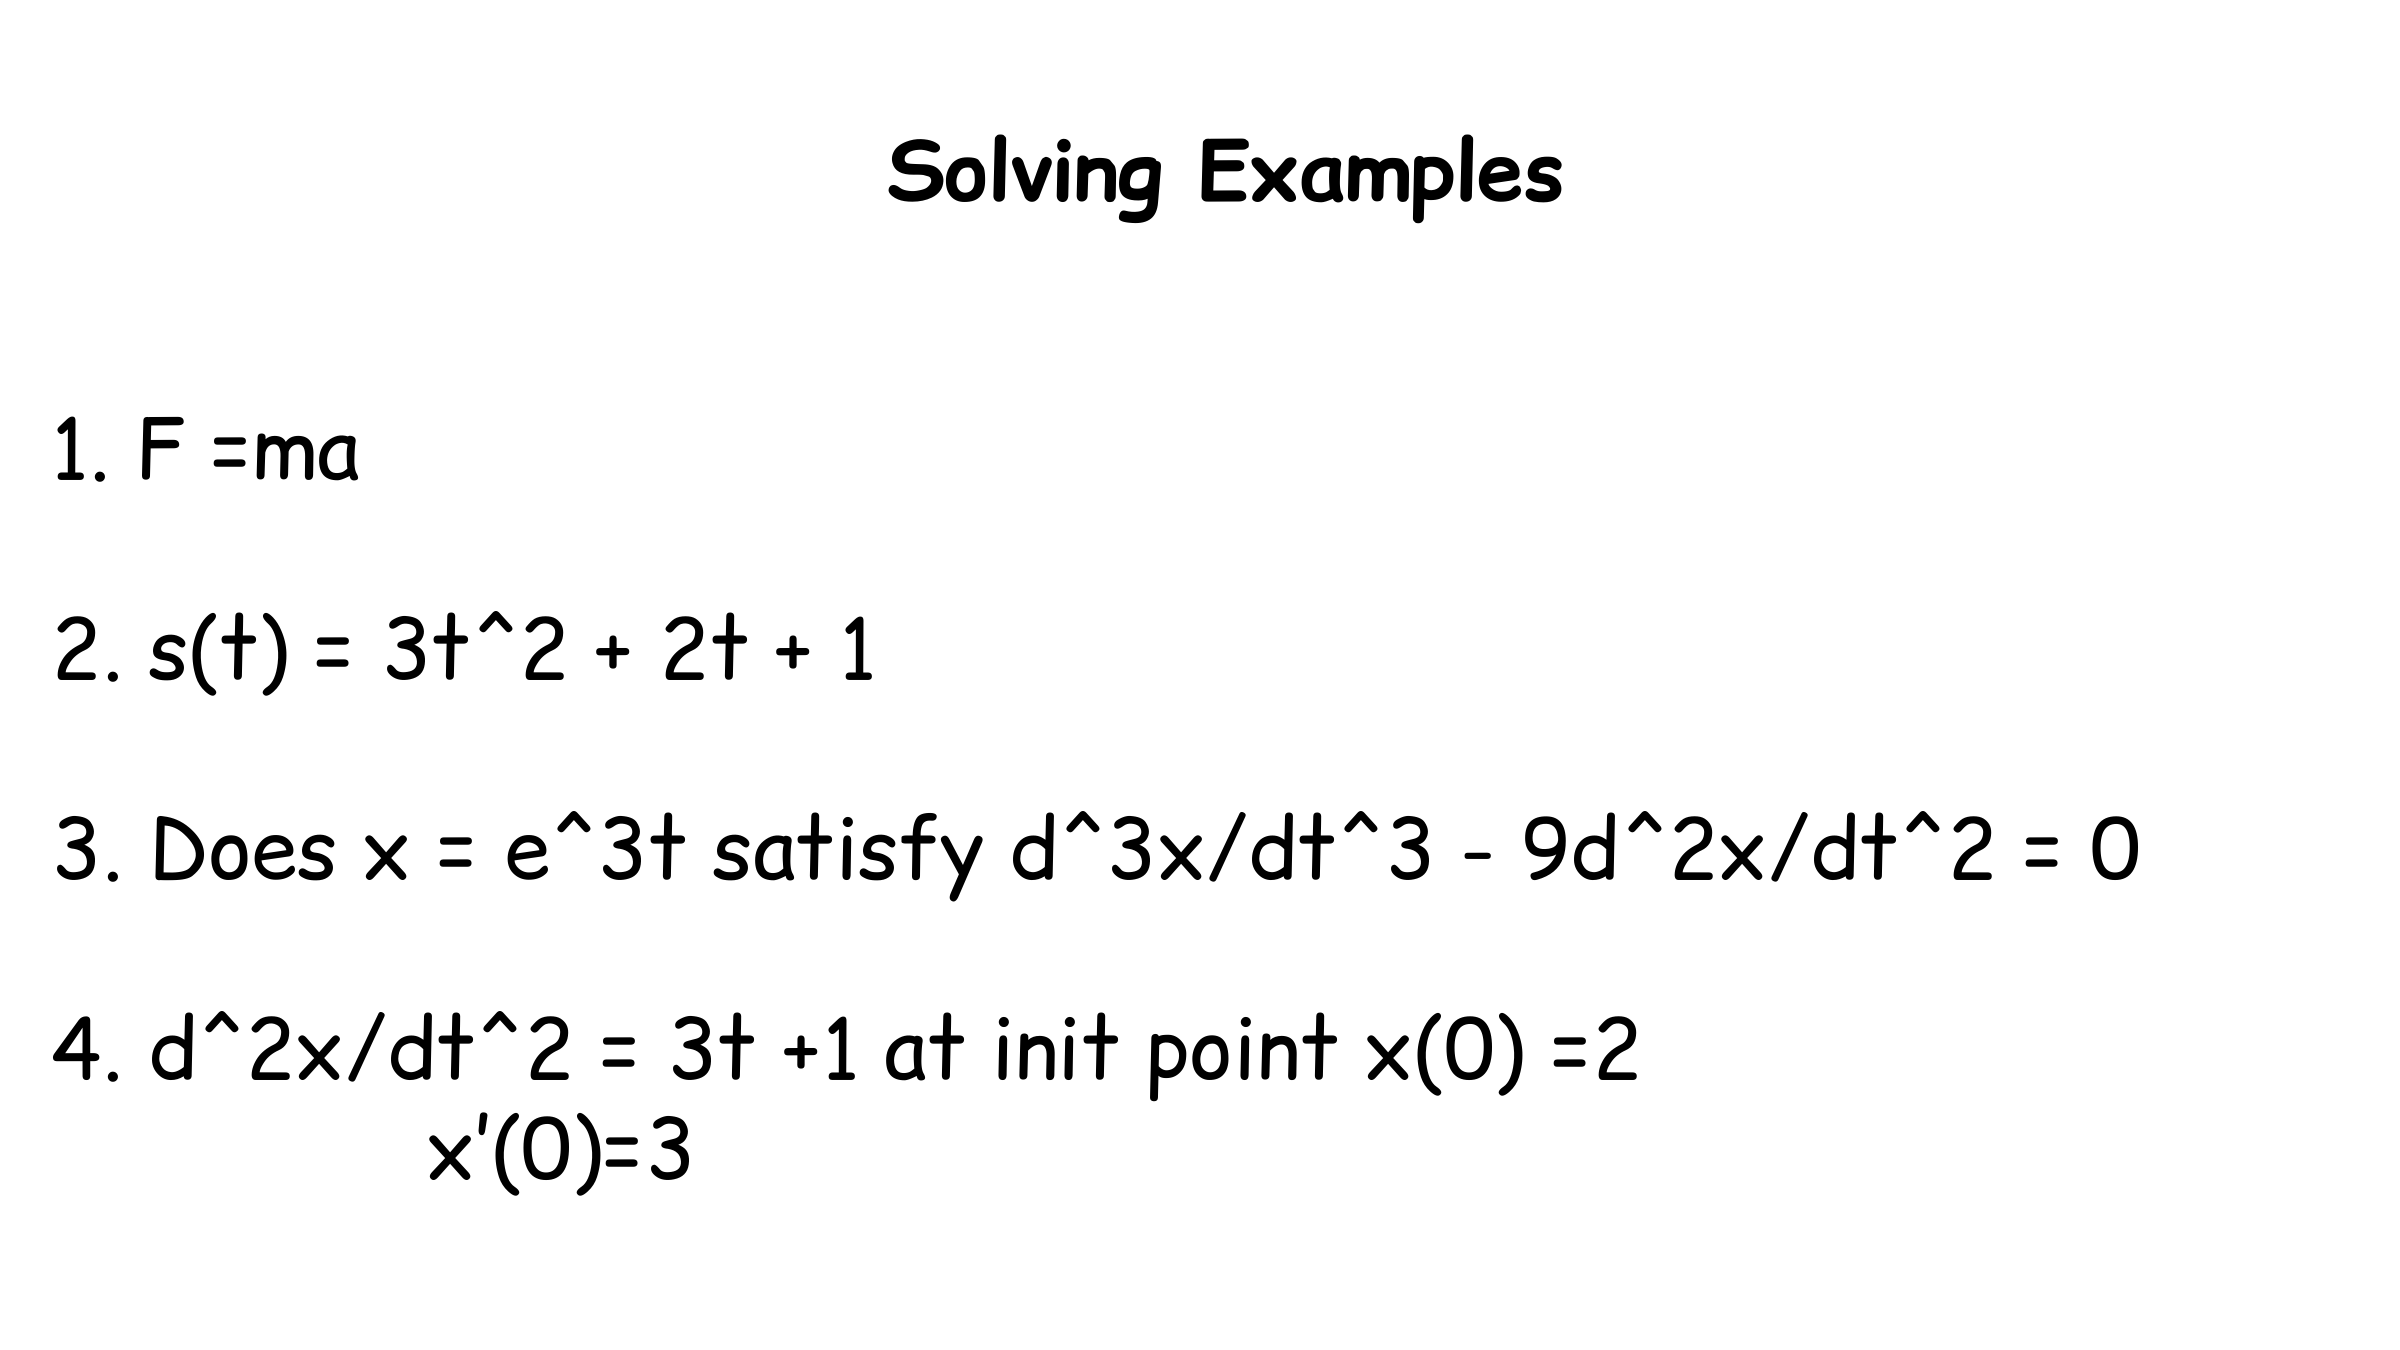

Solving Examples
1. F =ma

2. s(t) = 3t^2 + 2t + 1

3. Does x = e^3t satisfy d^3x/dt^3 - 9d^2x/dt^2 = 0

4. d^2x/dt^2 = 3t +1 at init point x(0) =2
x’(0)=3